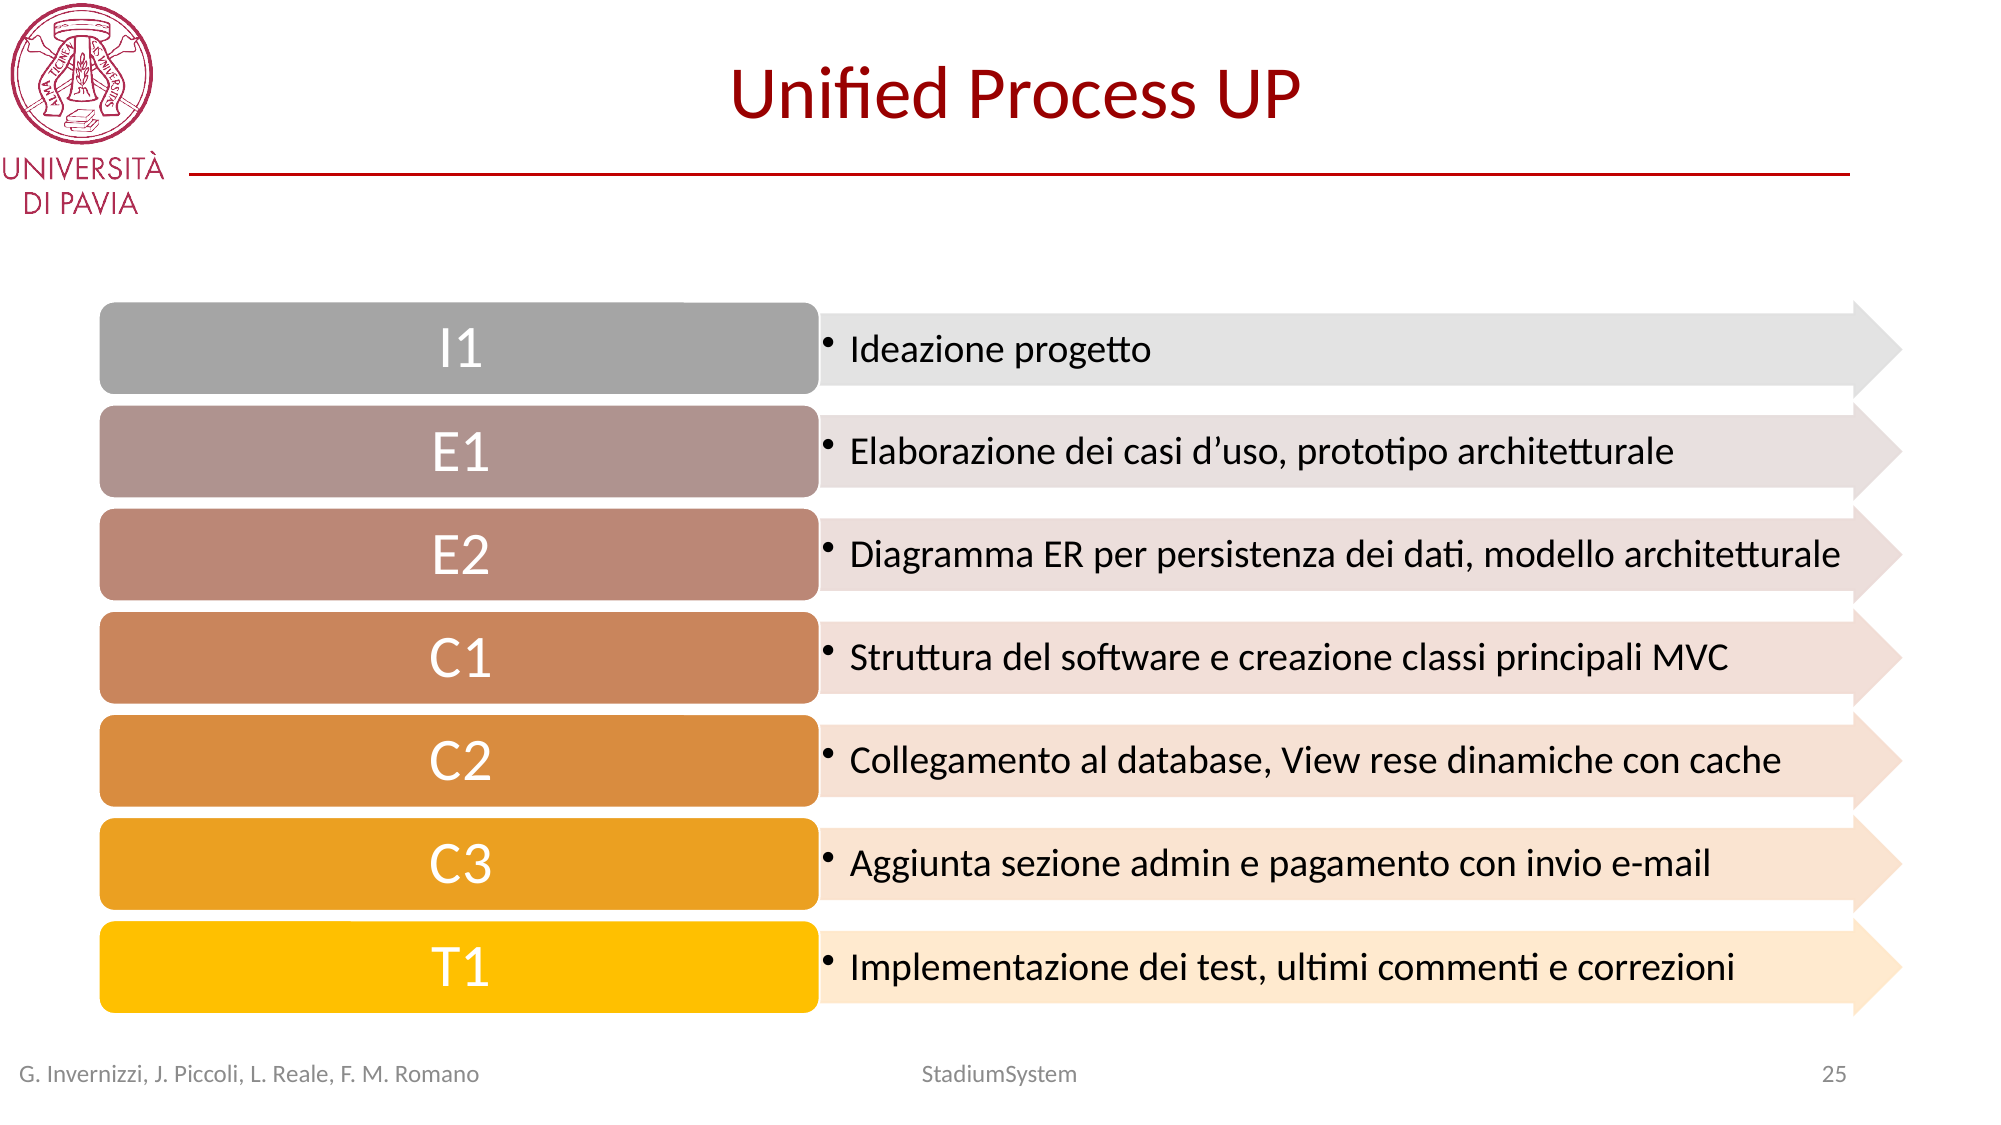

Unified Process UP
Ideazione progetto
I1
Elaborazione dei casi d’uso, prototipo architetturale
E1
Diagramma ER per persistenza dei dati, modello architetturale
E2
Struttura del software e creazione classi principali MVC
C1
Collegamento al database, View rese dinamiche con cache
C2
Aggiunta sezione admin e pagamento con invio e-mail
C3
Implementazione dei test, ultimi commenti e correzioni
T1
G. Invernizzi, J. Piccoli, L. Reale, F. M. Romano
StadiumSystem
25